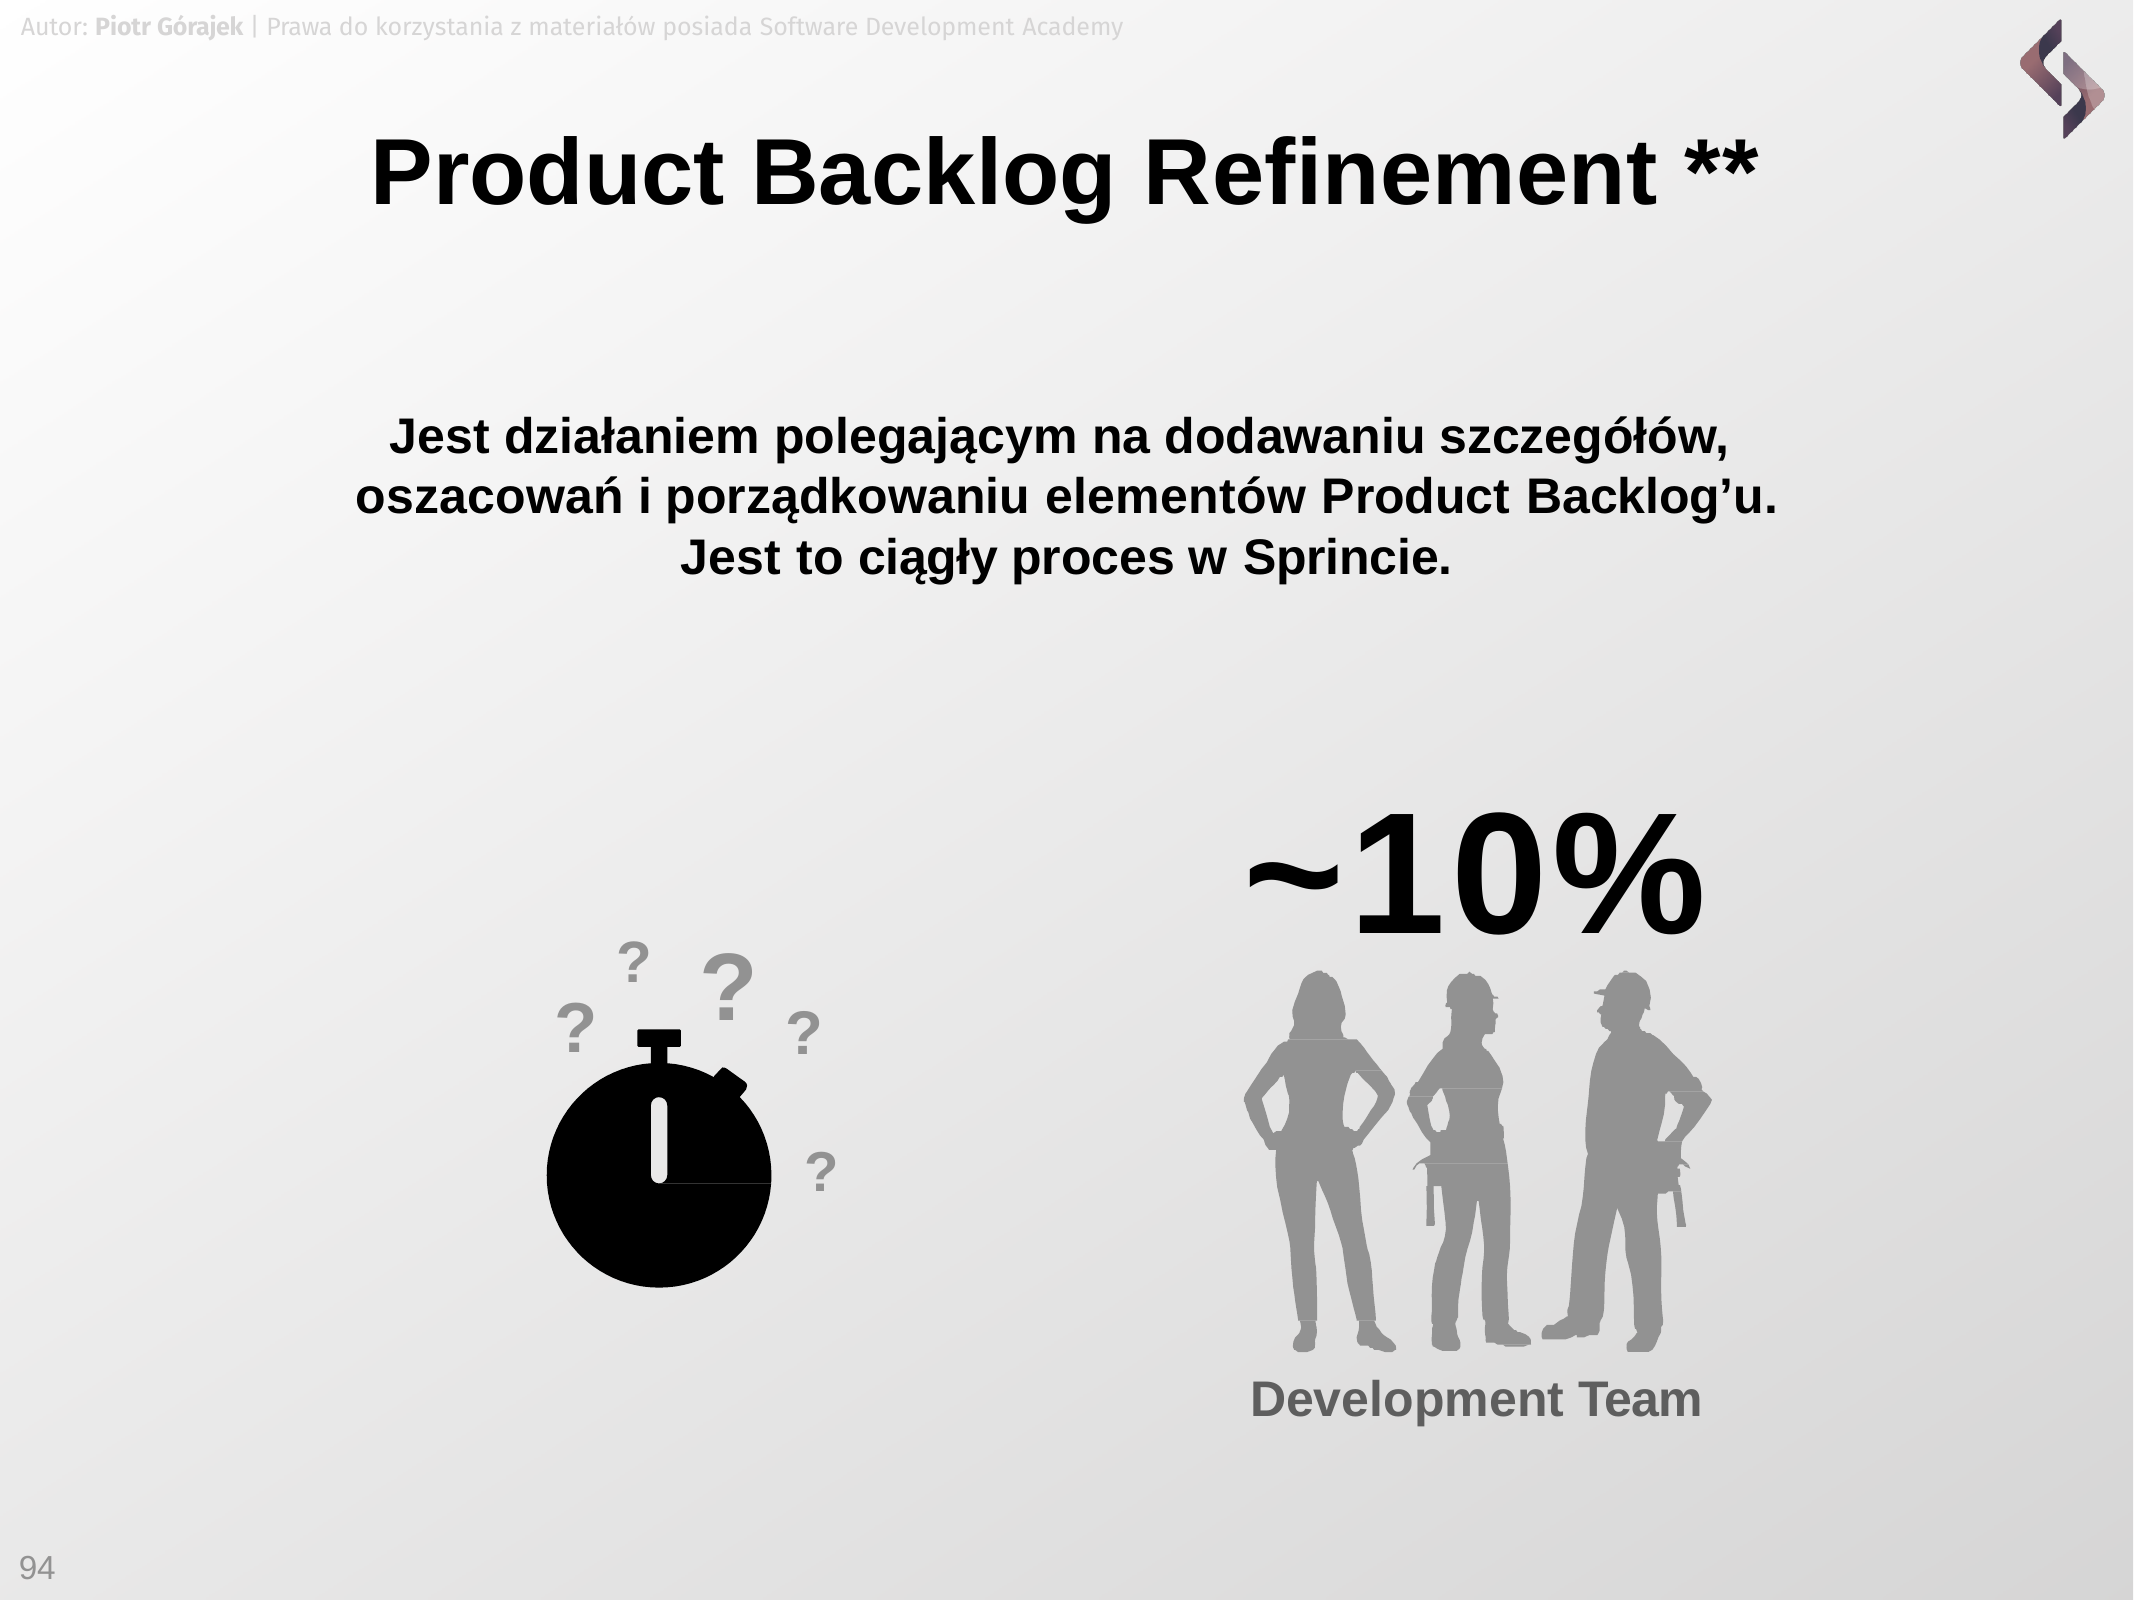

Autor: Piotr Górajek | Prawa do korzystania z materiałów posiada Software Development Academy
Product Backlog Refinement **
Jest działaniem polegającym na dodawaniu szczegółów,  oszacowań i porządkowaniu elementów Product Backlog’u.
Jest to ciągły proces w Sprincie.
~10%
? ?
?
?
?

Development Team
94